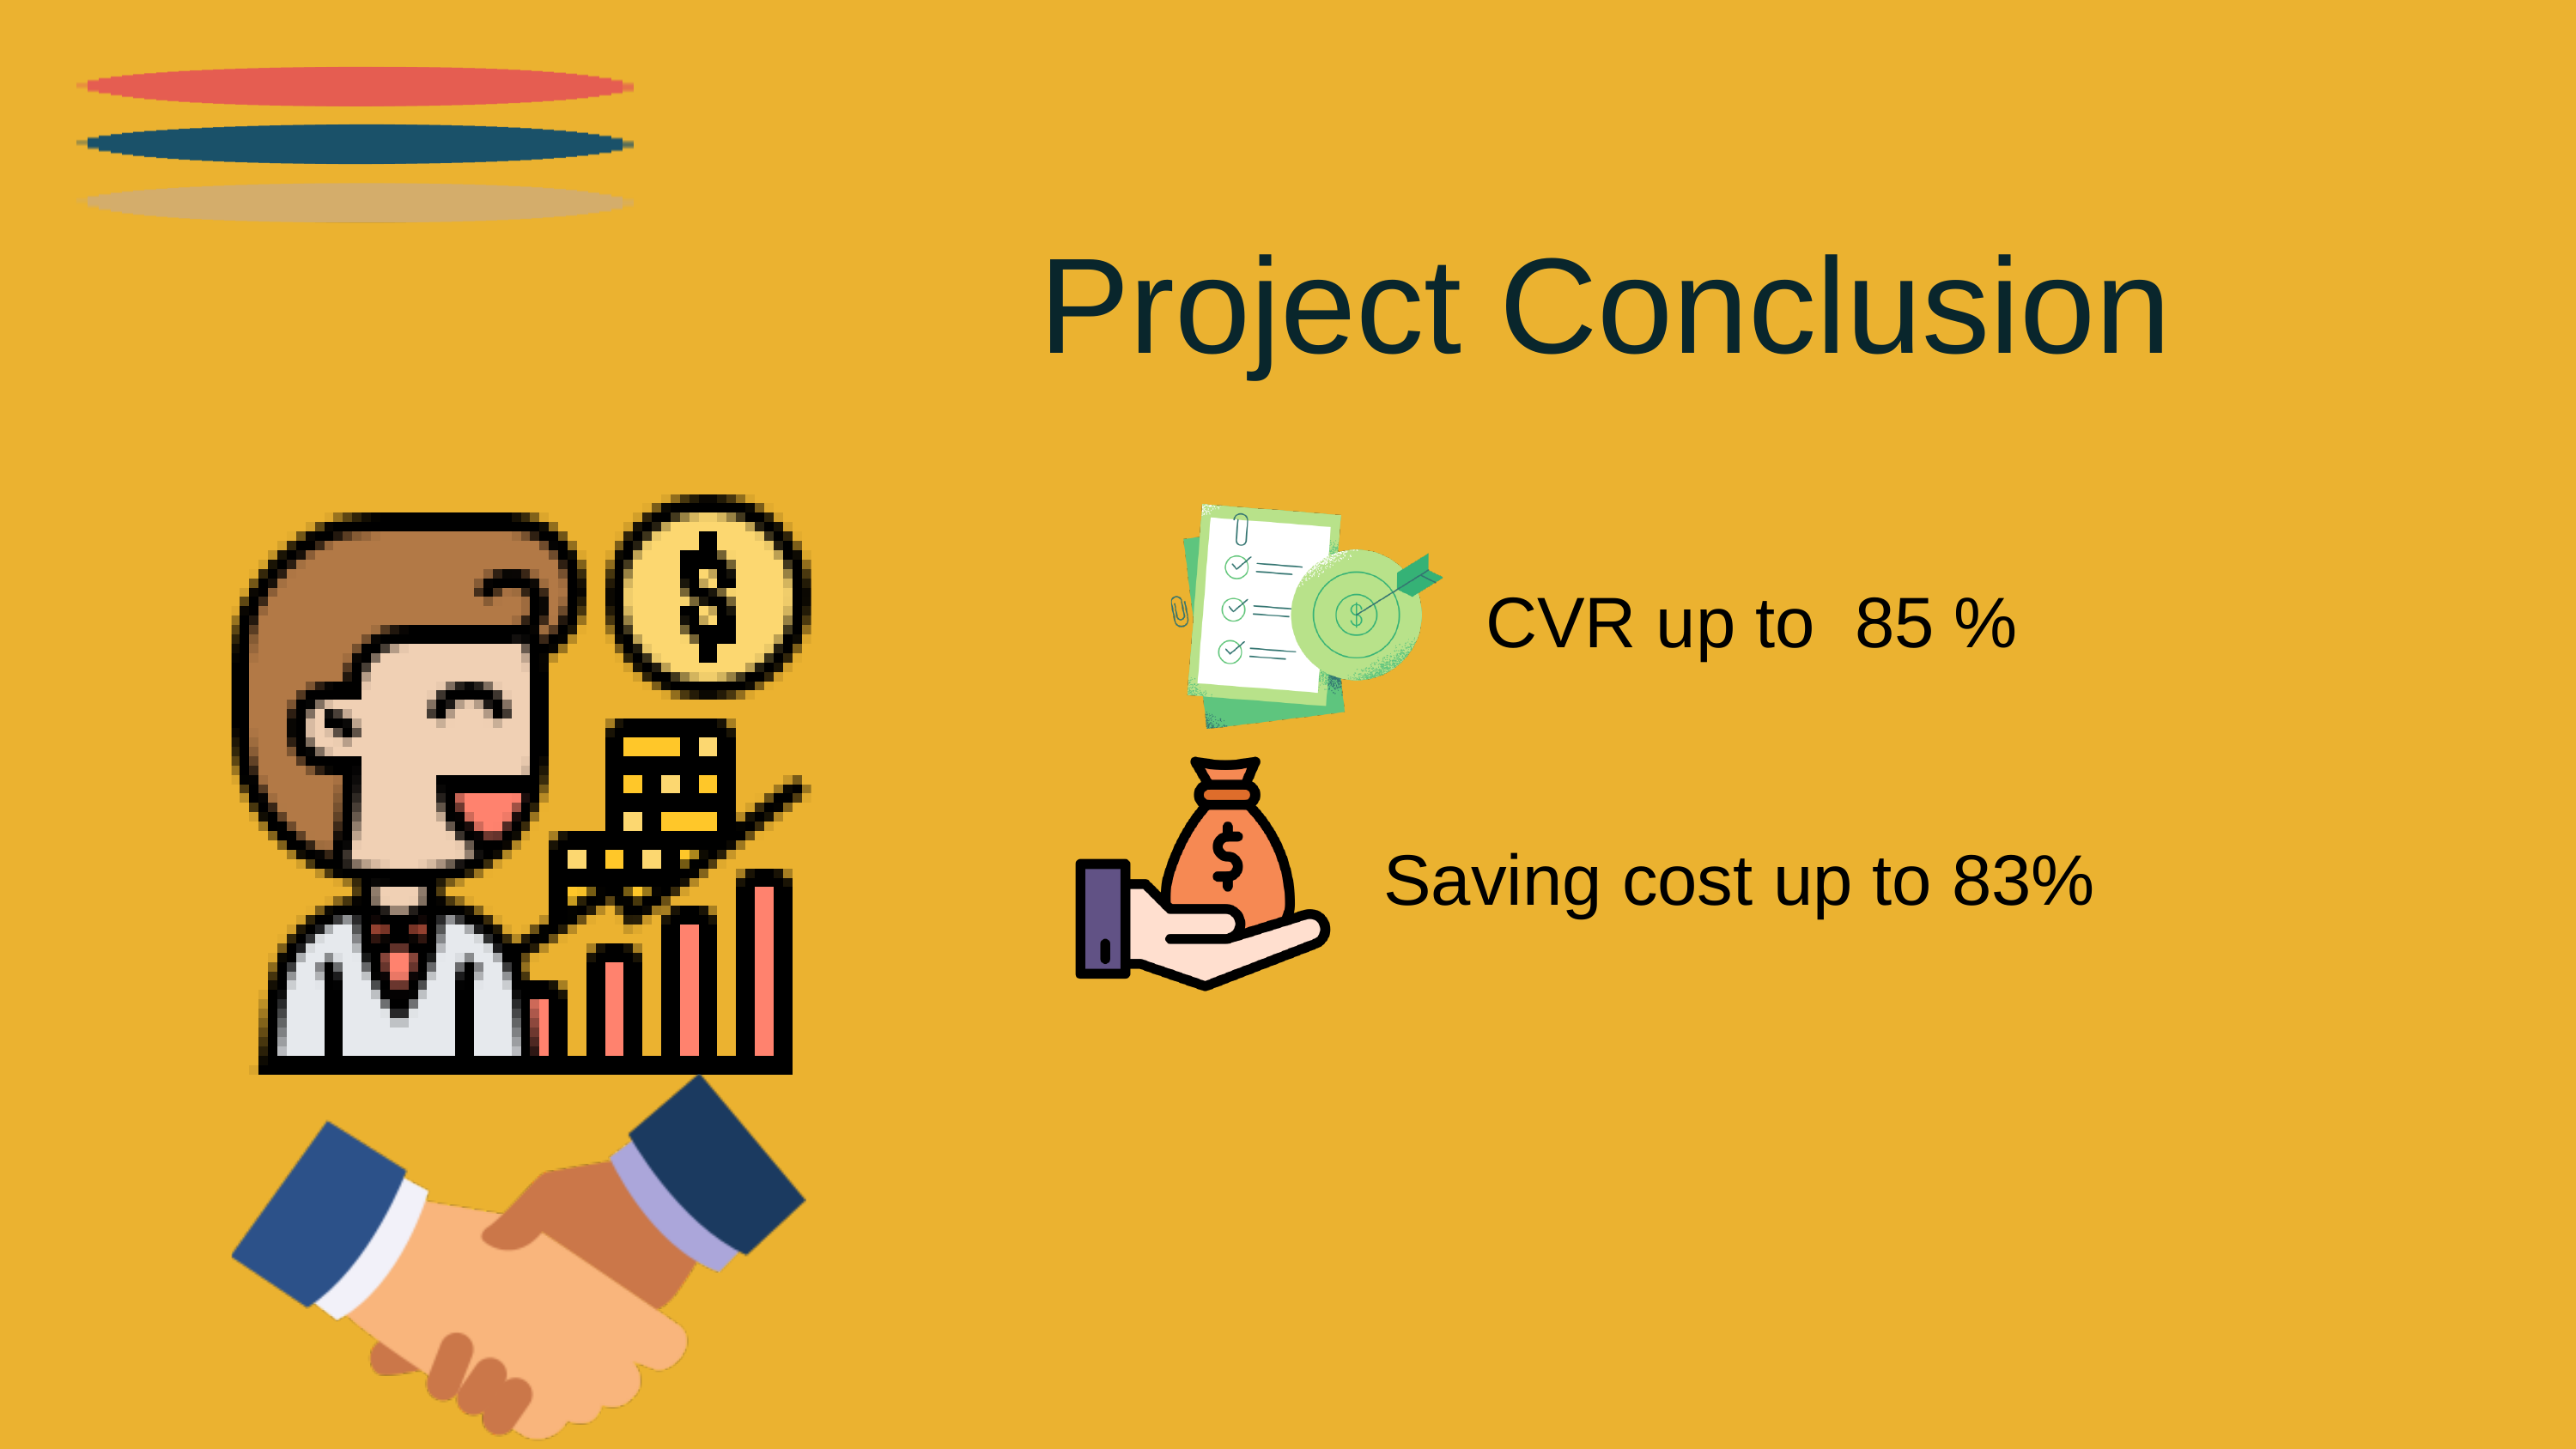

Project Conclusion

CVR up to  85 %

Saving cost up to 83%